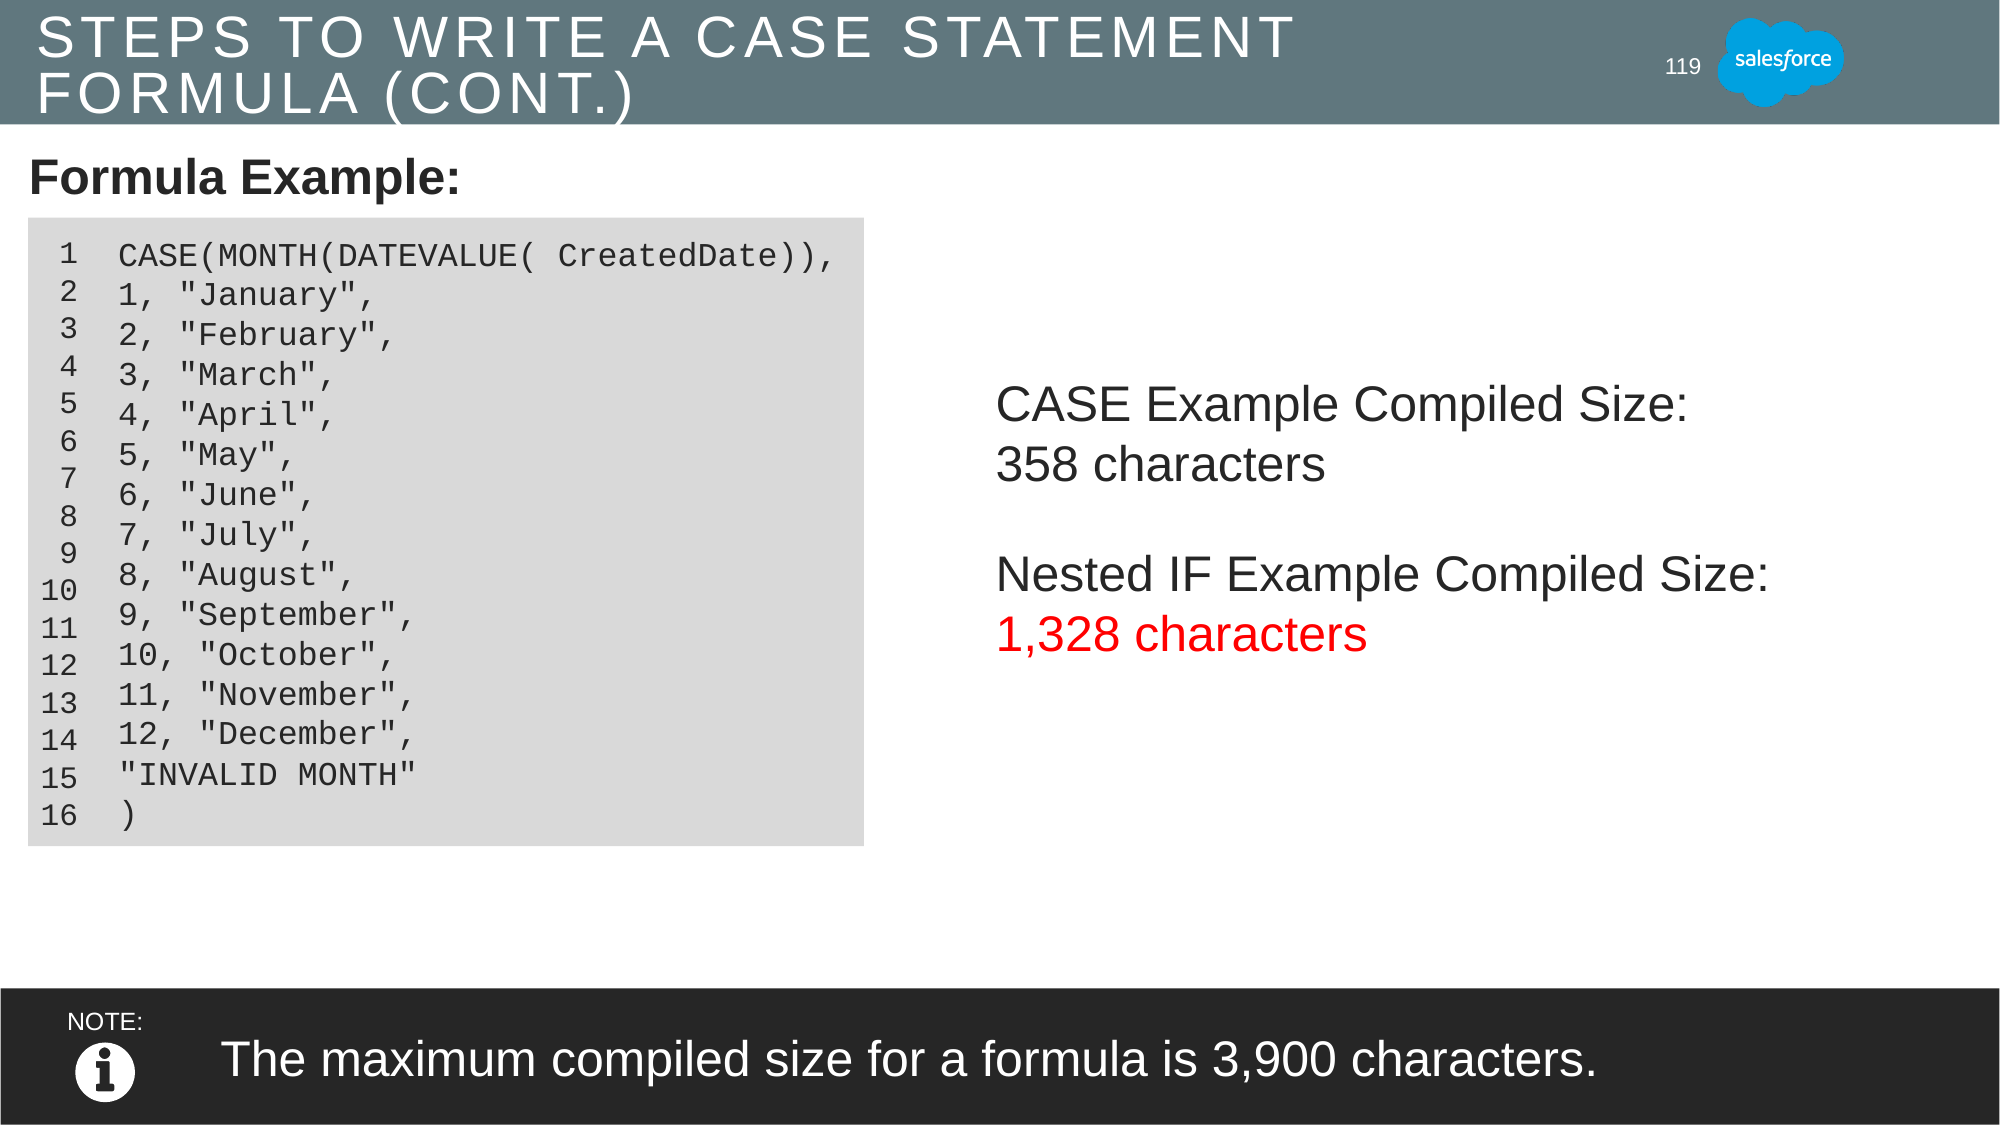

# Steps to Write a CASE Statement Formula (cont.)
119
Formula Example:
CASE(MONTH(DATEVALUE( CreatedDate)),
1, "January",
2, "February",
3, "March",
4, "April",
5, "May",
6, "June",
7, "July",
8, "August",
9, "September",
10, "October",
11, "November",
12, "December",
"INVALID MONTH"
)
1
2
3
4
5
6
7
8
9
10
11
12
13
14
15
16
CASE Example Compiled Size:
358 characters
Nested IF Example Compiled Size:
1,328 characters
The maximum compiled size for a formula is 3,900 characters.
NOTE: